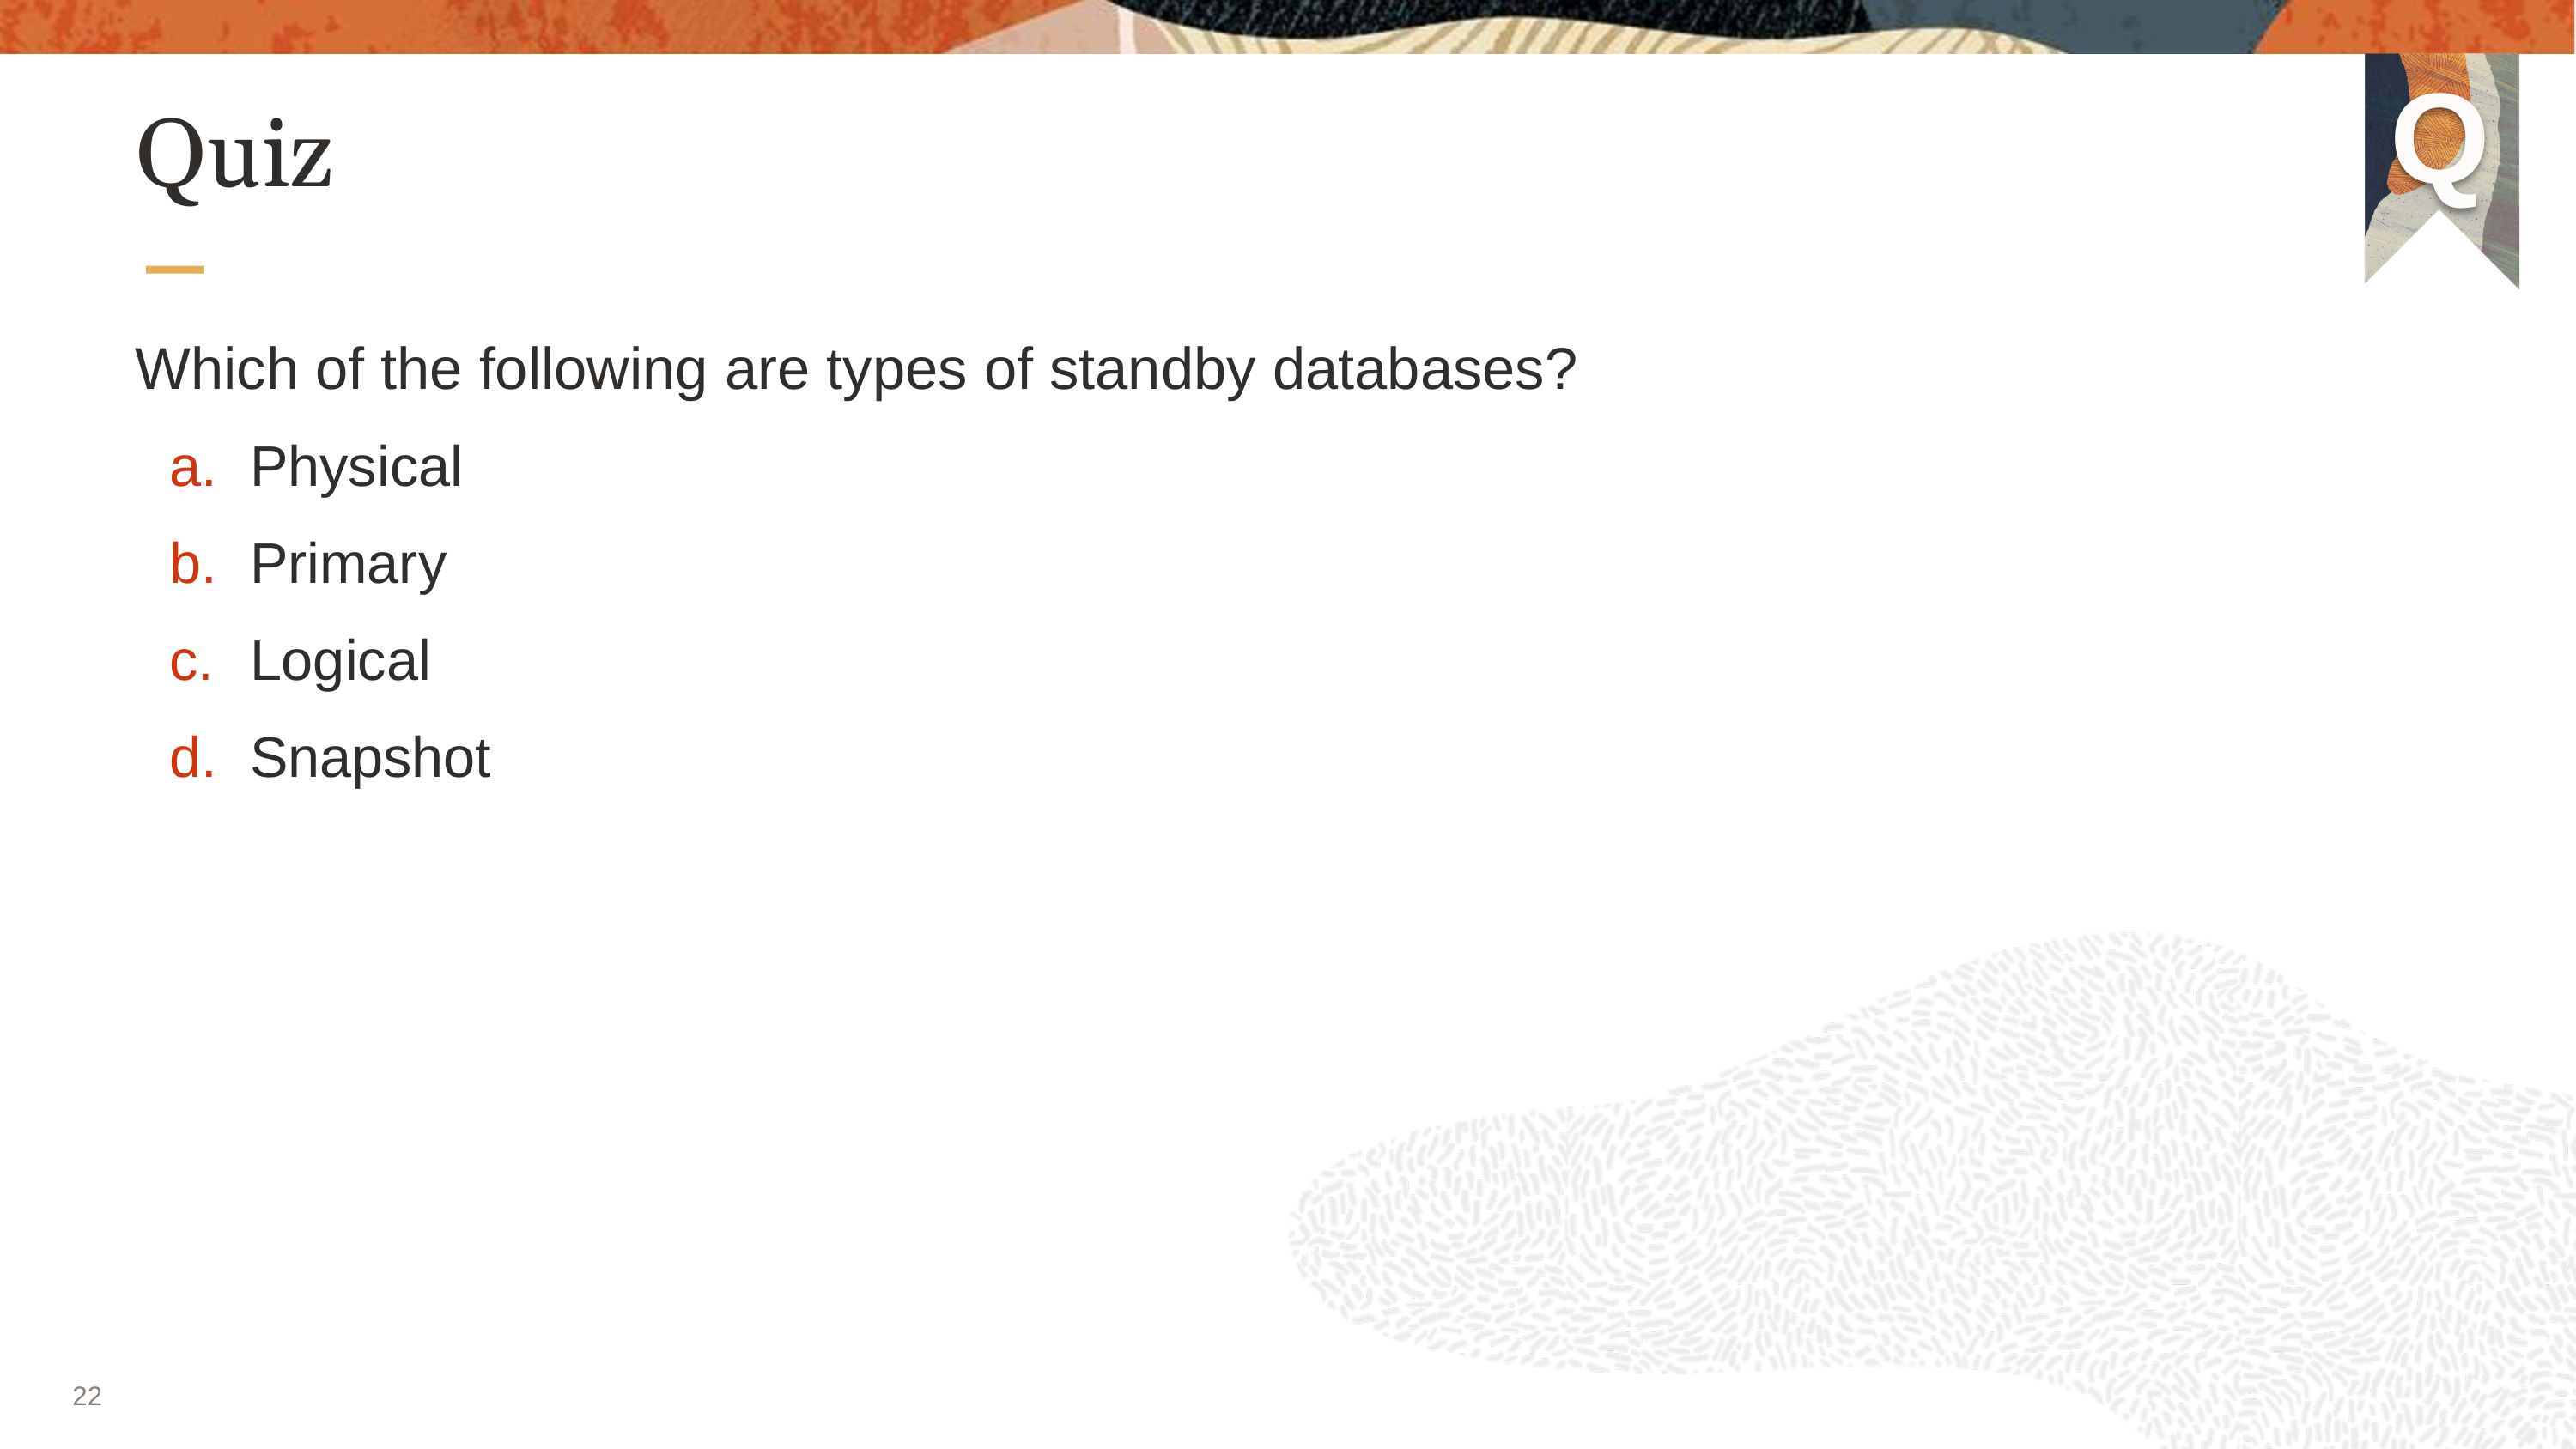

# Quiz
Which of the following are types of standby databases?
Physical
Primary
Logical
Snapshot